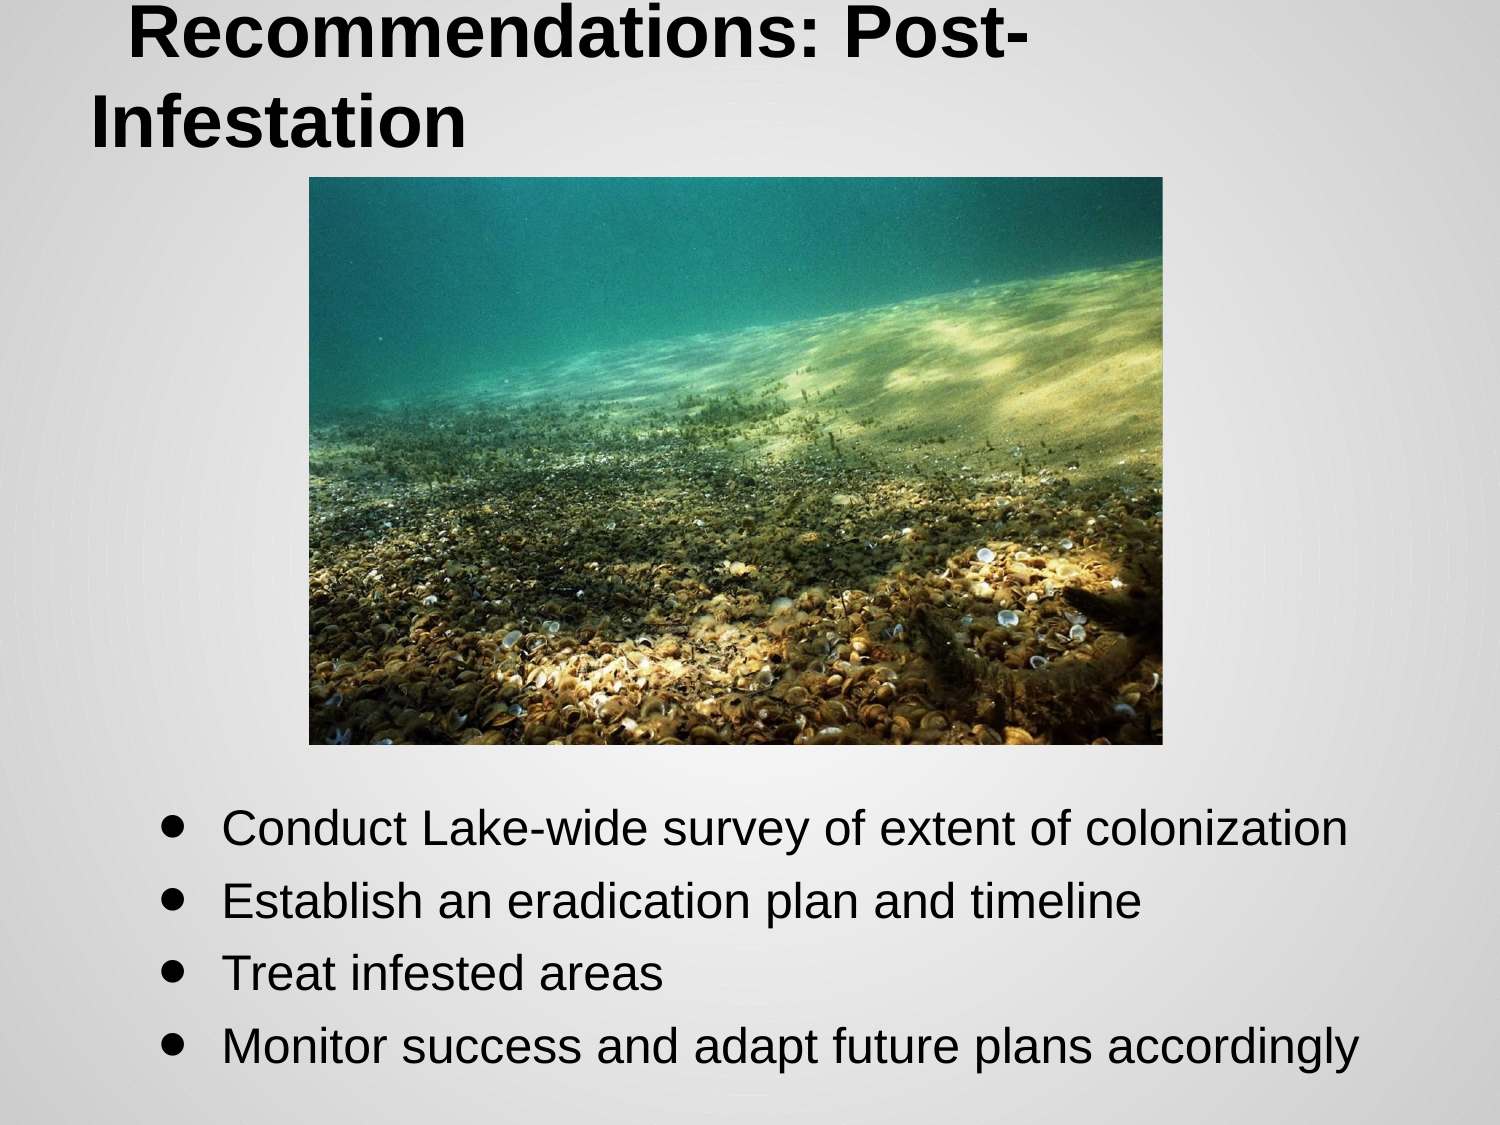

# Recommendations: Post-Infestation

Conduct Lake-wide survey of extent of colonization
Establish an eradication plan and timeline
Treat infested areas
Monitor success and adapt future plans accordingly